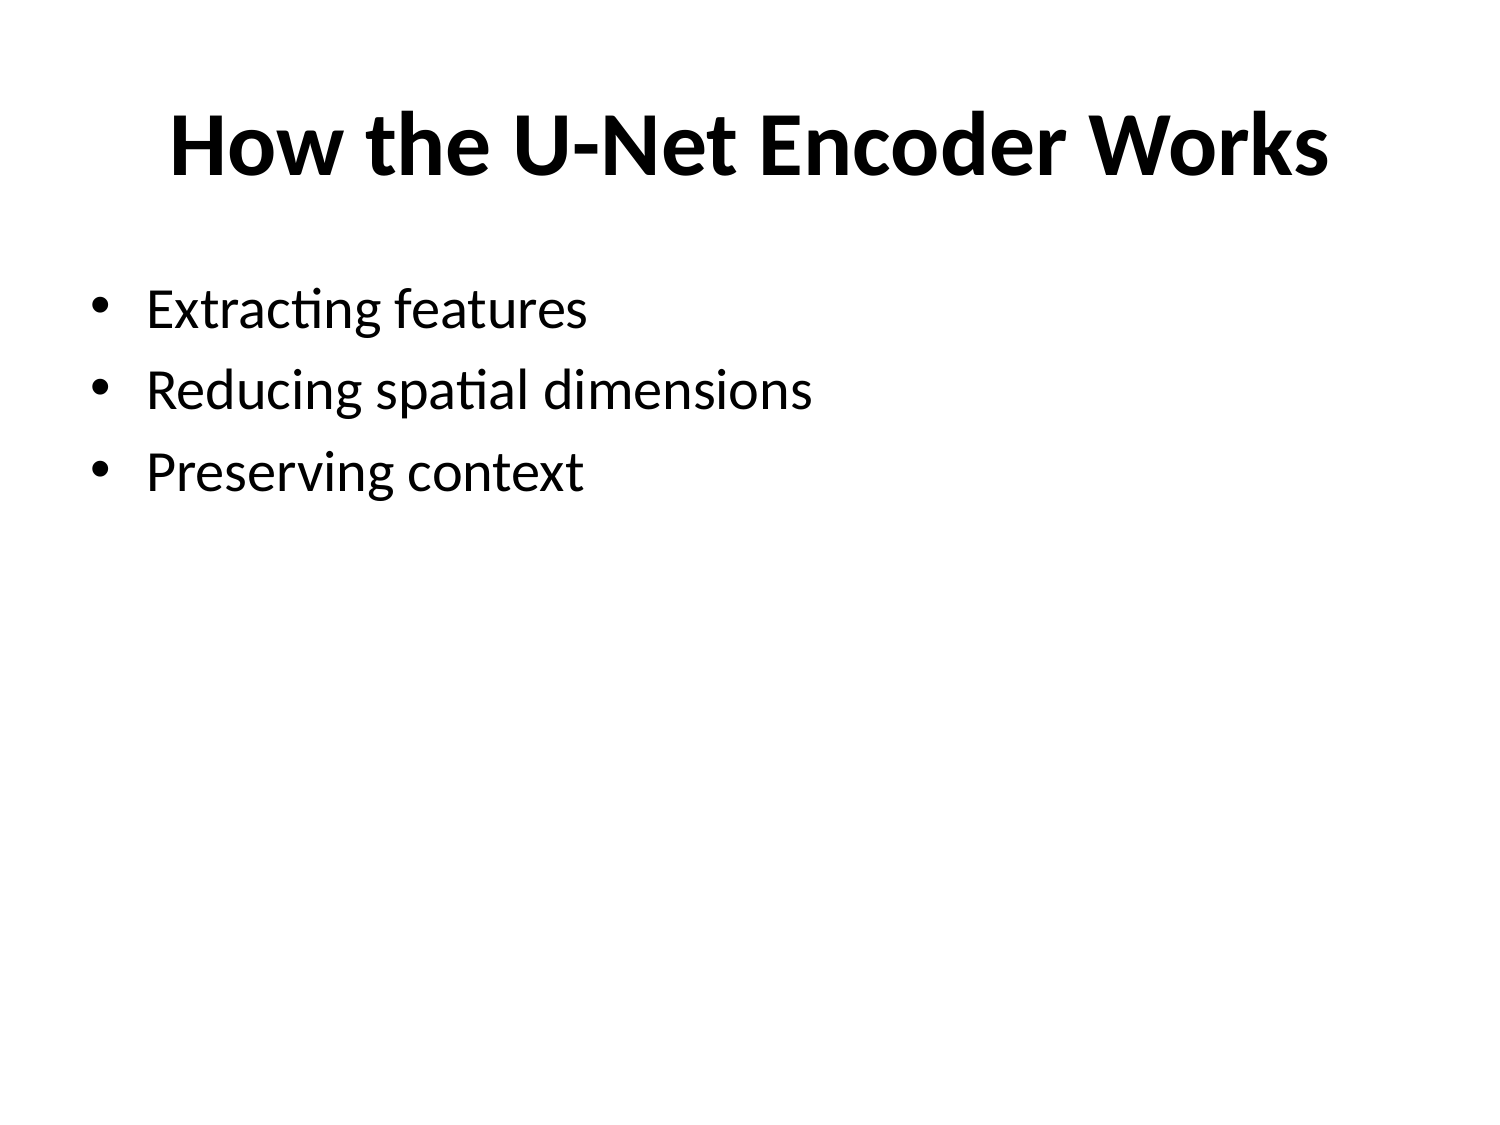

# How the U-Net Encoder Works
Extracting features
Reducing spatial dimensions
Preserving context